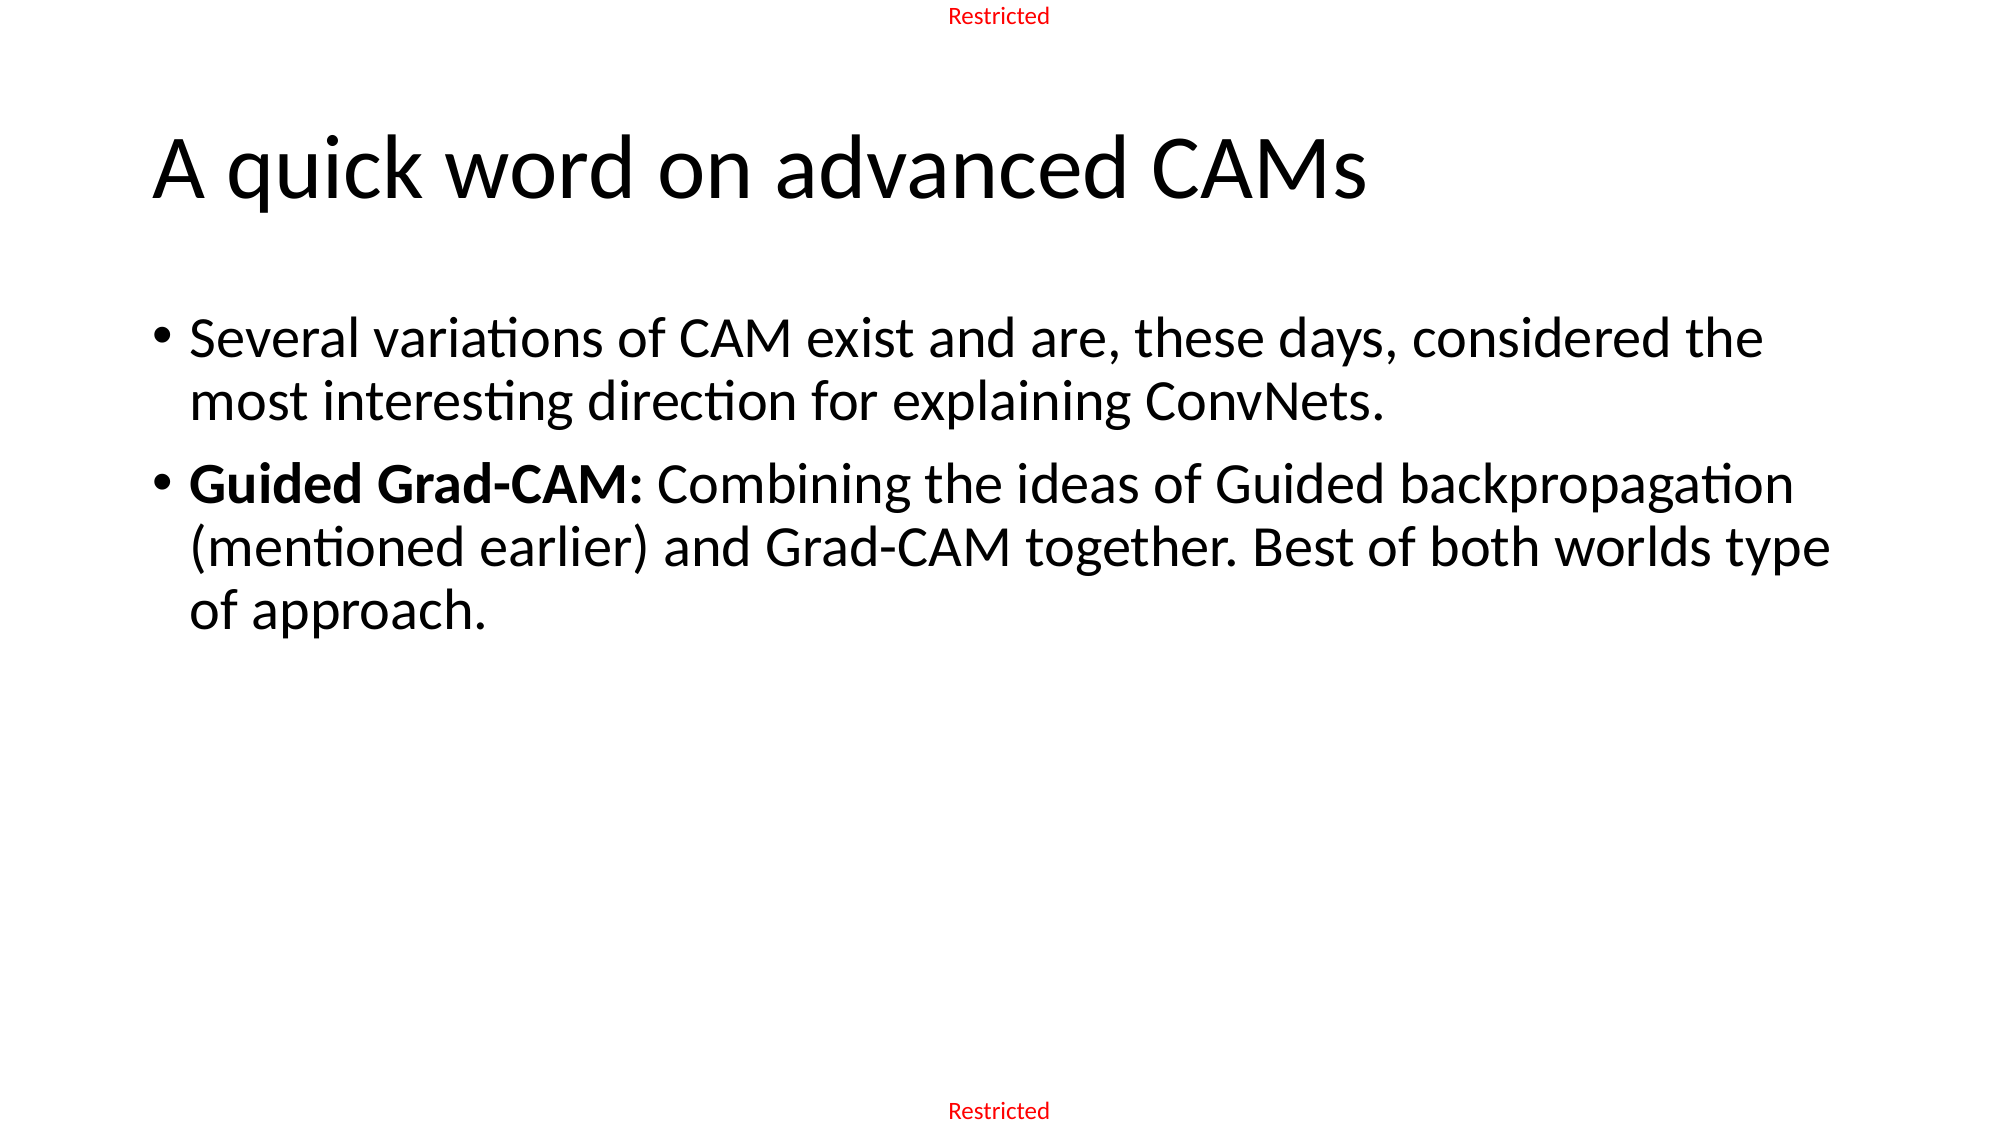

# A quick word on advanced CAMs
Several variations of CAM exist and are, these days, considered the most interesting direction for explaining ConvNets.
Guided Grad-CAM: Combining the ideas of Guided backpropagation (mentioned earlier) and Grad-CAM together. Best of both worlds type of approach.